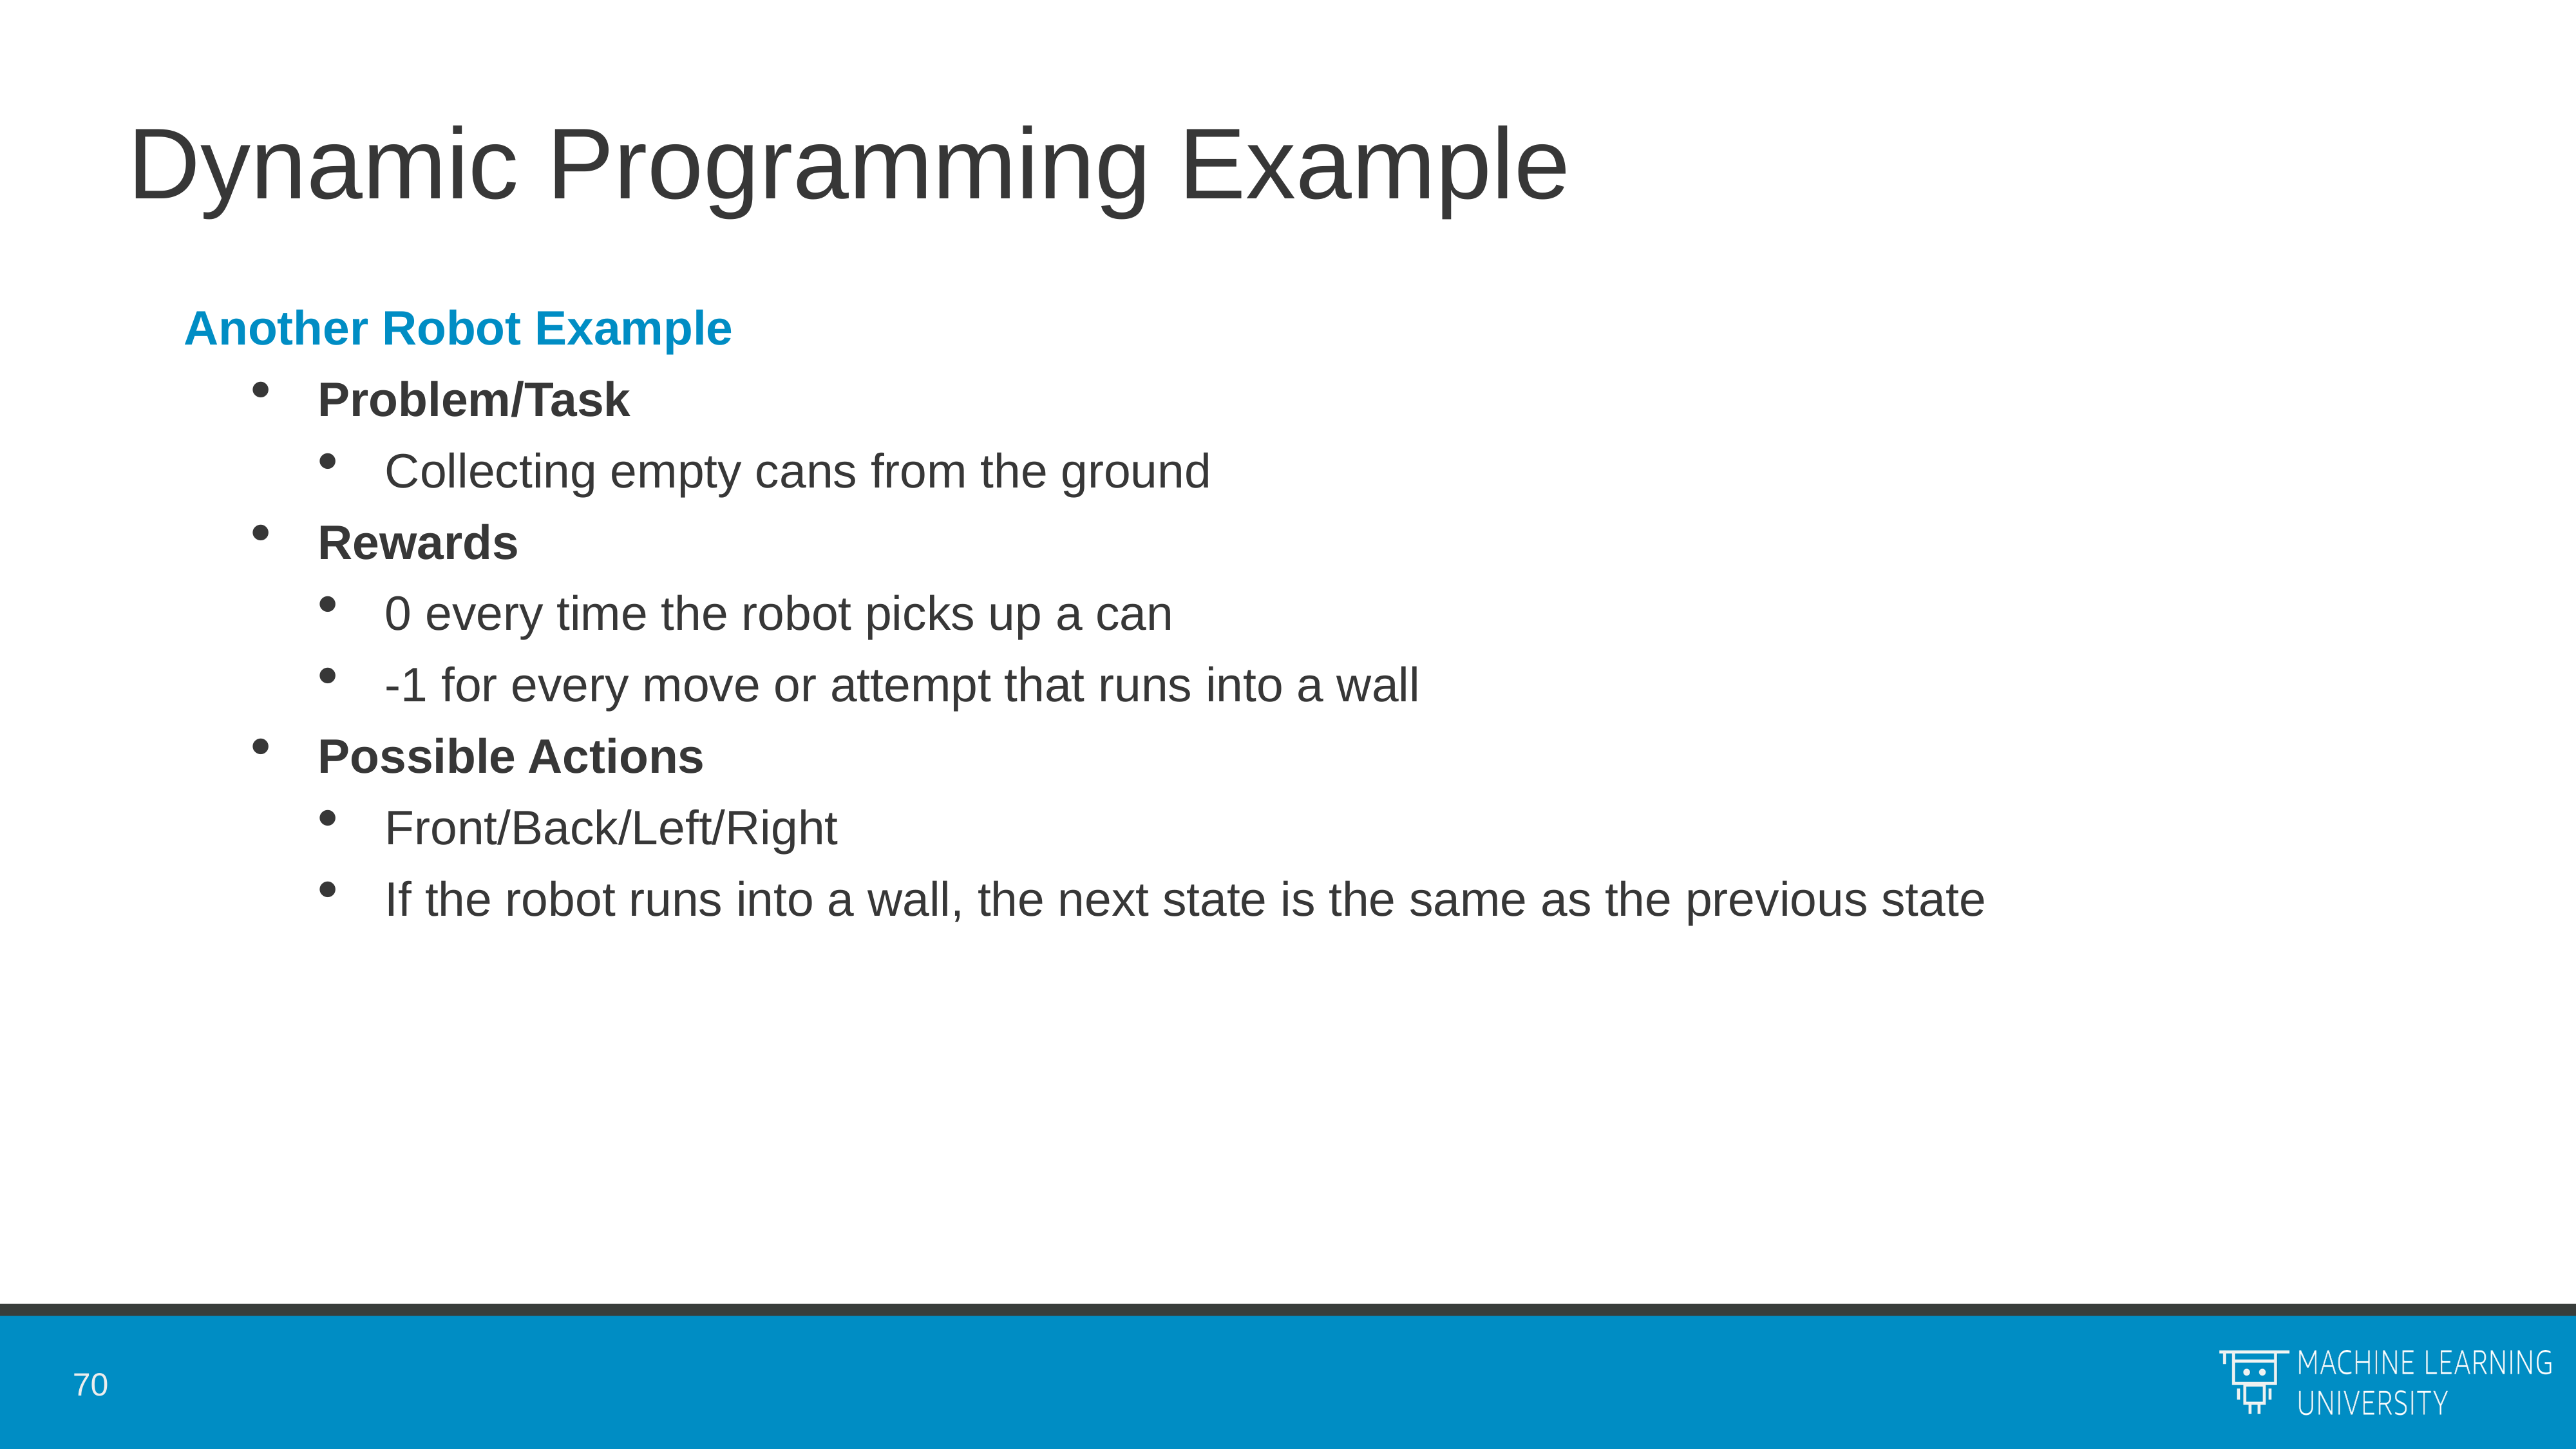

# Dynamic Programming Example
Another Robot Example
Problem/Task
Collecting empty cans from the ground
Rewards
0 every time the robot picks up a can
-1 for every move or attempt that runs into a wall
Possible Actions
Front/Back/Left/Right
If the robot runs into a wall, the next state is the same as the previous state
70